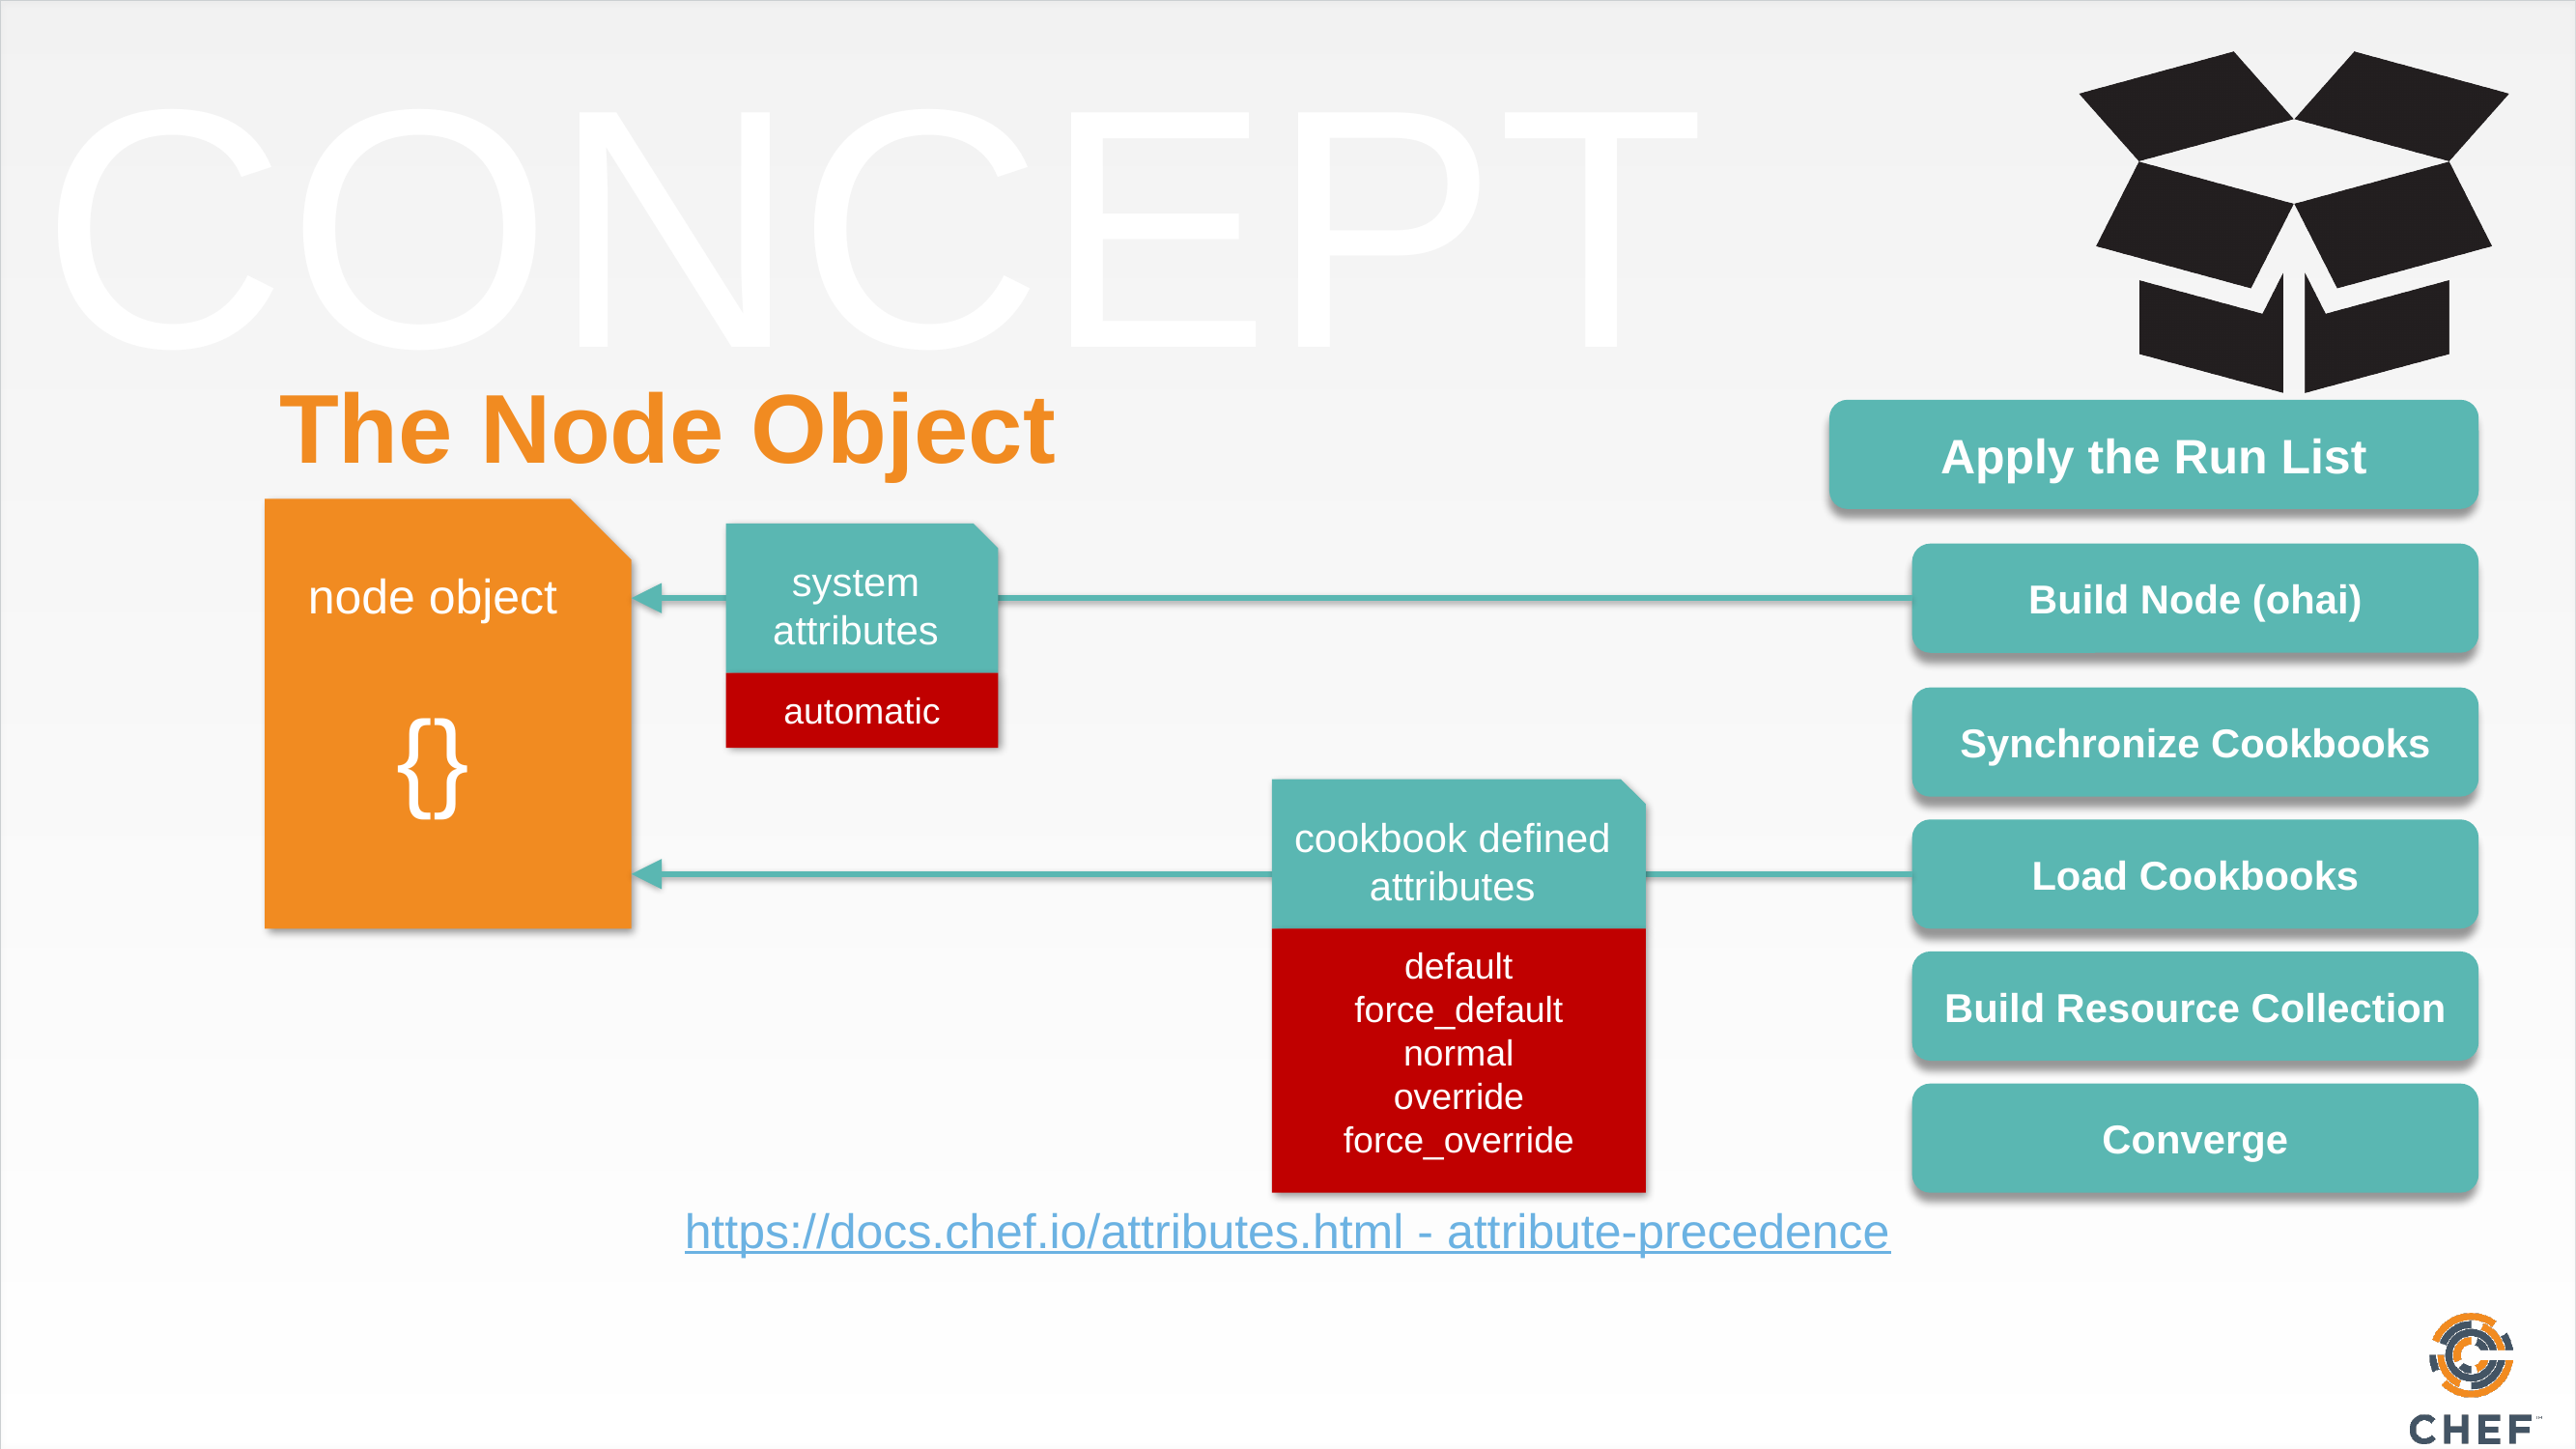

# The Node Object
Apply the Run List
node object
{}
system attributes
Build Node (ohai)
automatic
Synchronize Cookbooks
cookbook defined attributes
Load Cookbooks
default
force_default
normal
override
force_override
Build Resource Collection
Converge
https://docs.chef.io/attributes.html - attribute-precedence